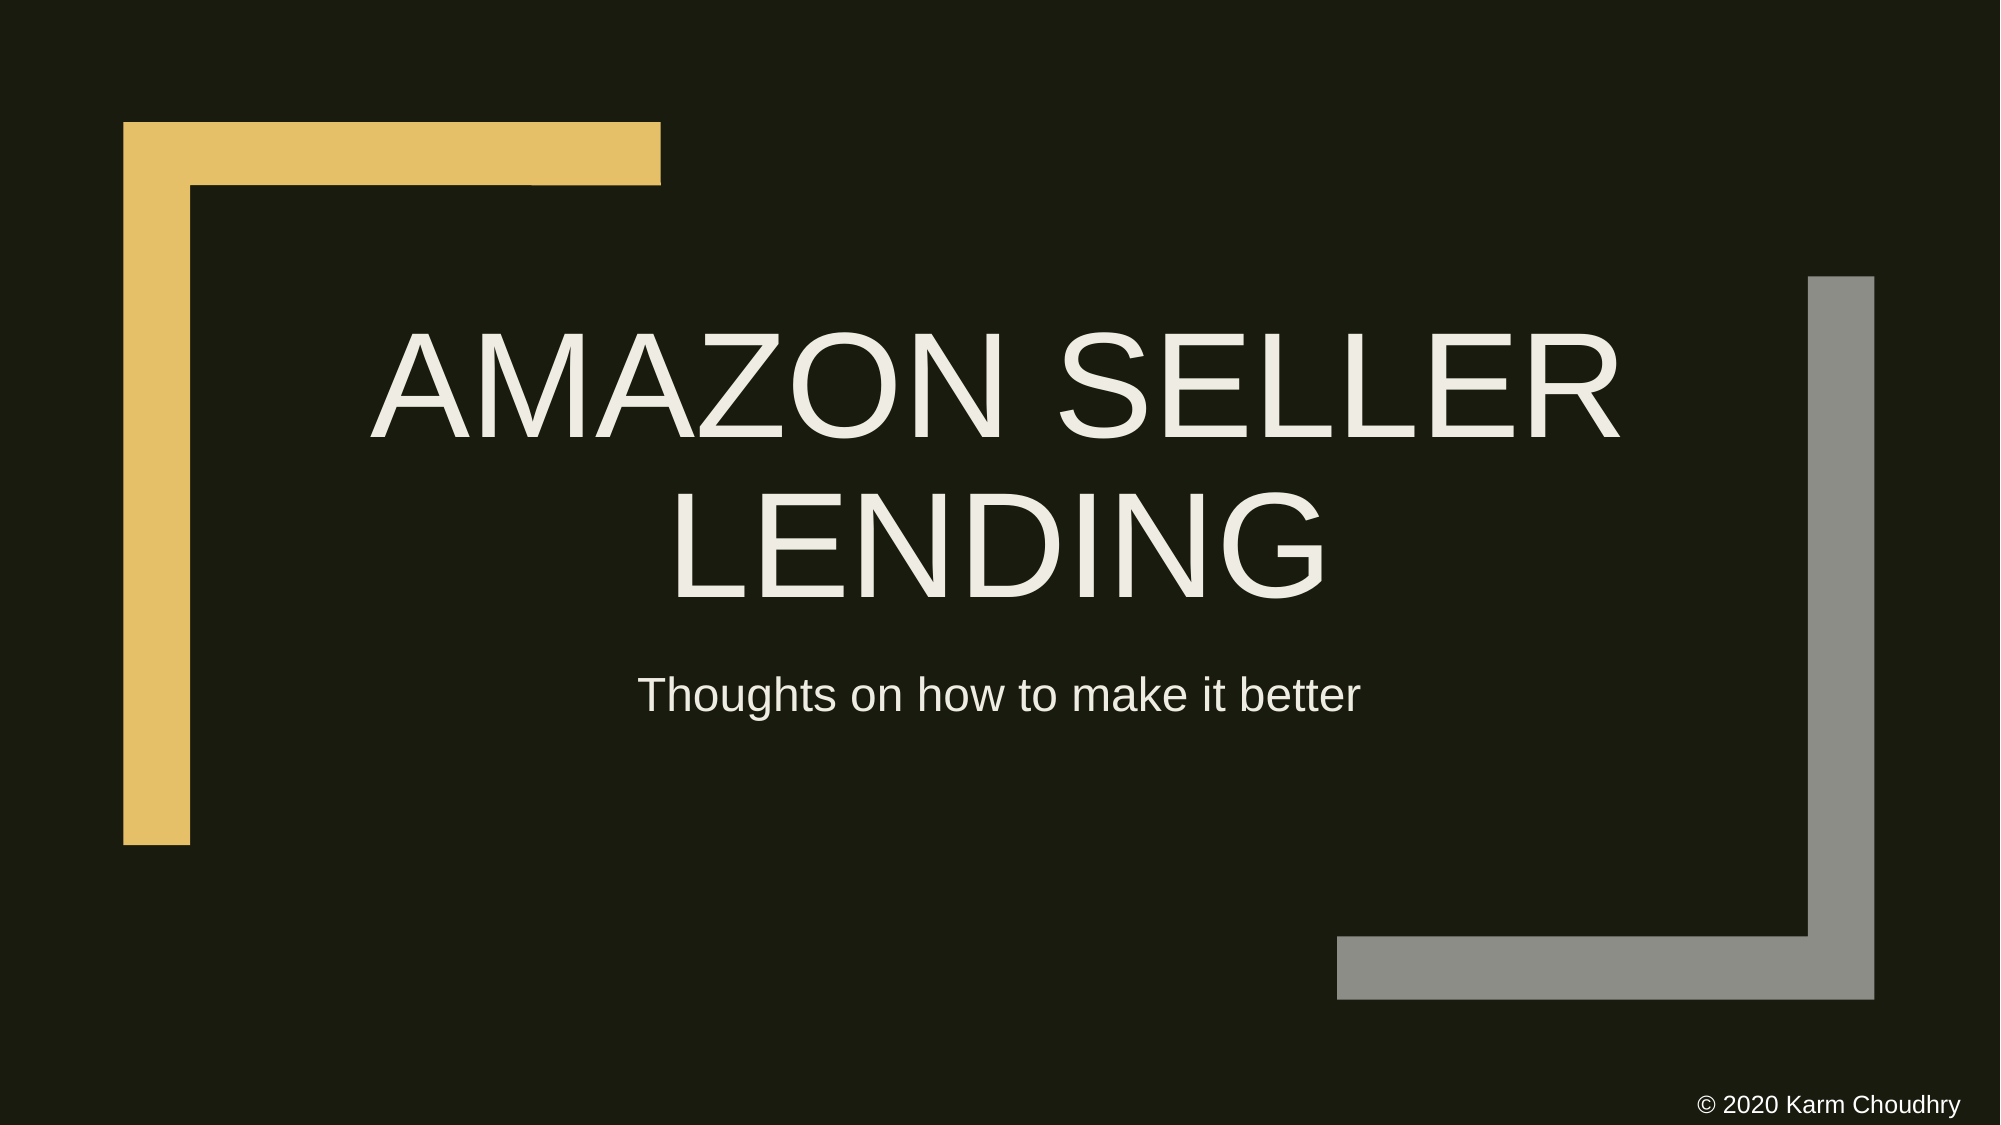

# Amazon Seller Lending
Thoughts on how to make it better
© 2020 Karm Choudhry